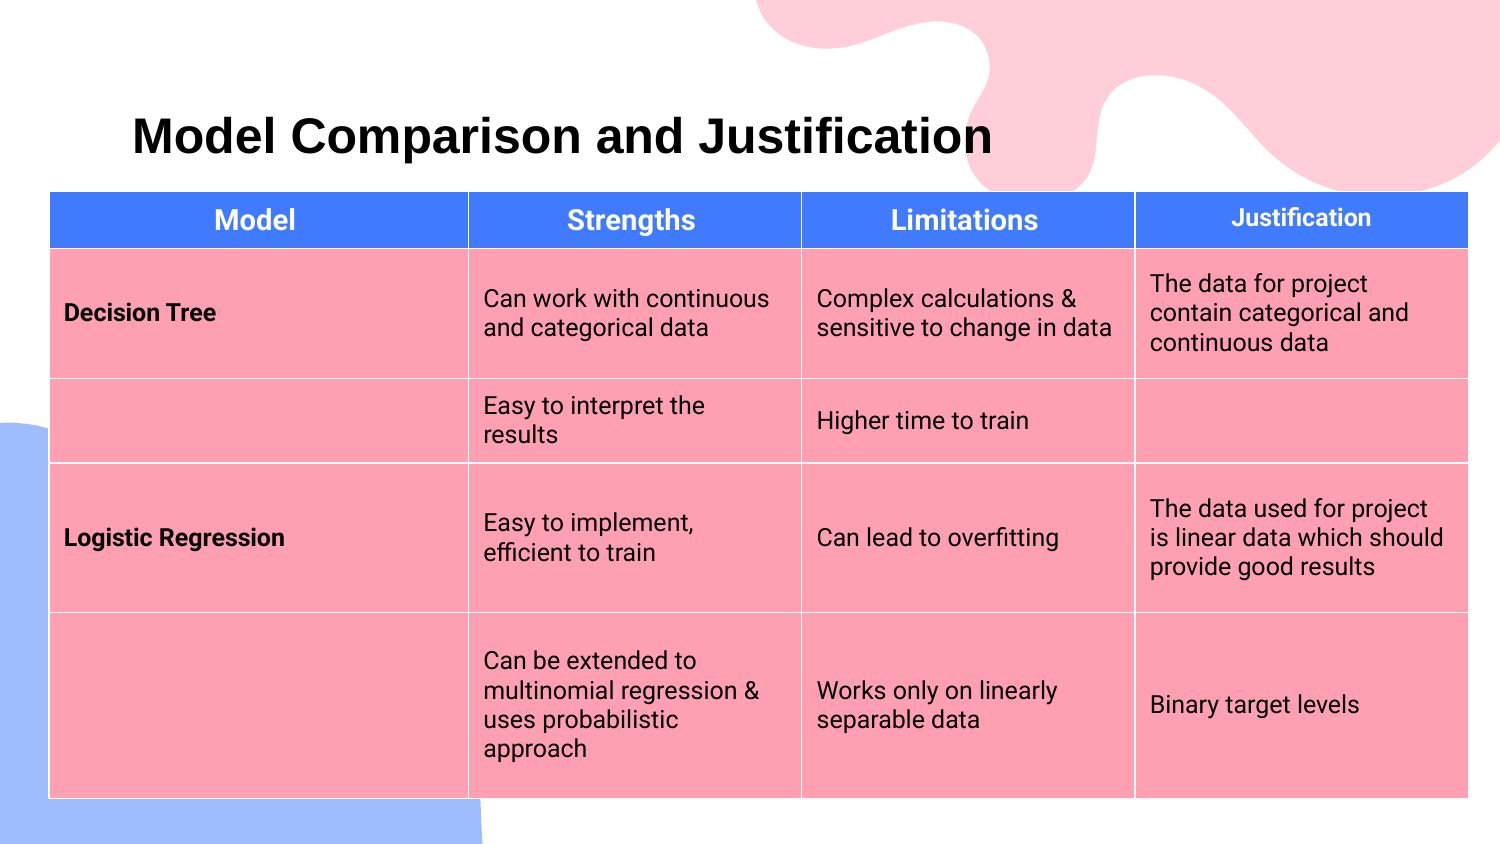

# Model Comparison and Justification
| Model | Strengths | Limitations | Justification |
| --- | --- | --- | --- |
| Decision Tree | Can work with continuous and categorical data | Complex calculations & sensitive to change in data | The data for project contain categorical and continuous data |
|  | Easy to interpret the results | Higher time to train |  |
| Logistic Regression | Easy to implement, efficient to train | Can lead to overfitting | The data used for project is linear data which should provide good results |
|  | Can be extended to multinomial regression & uses probabilistic approach | Works only on linearly separable data | Binary target levels |